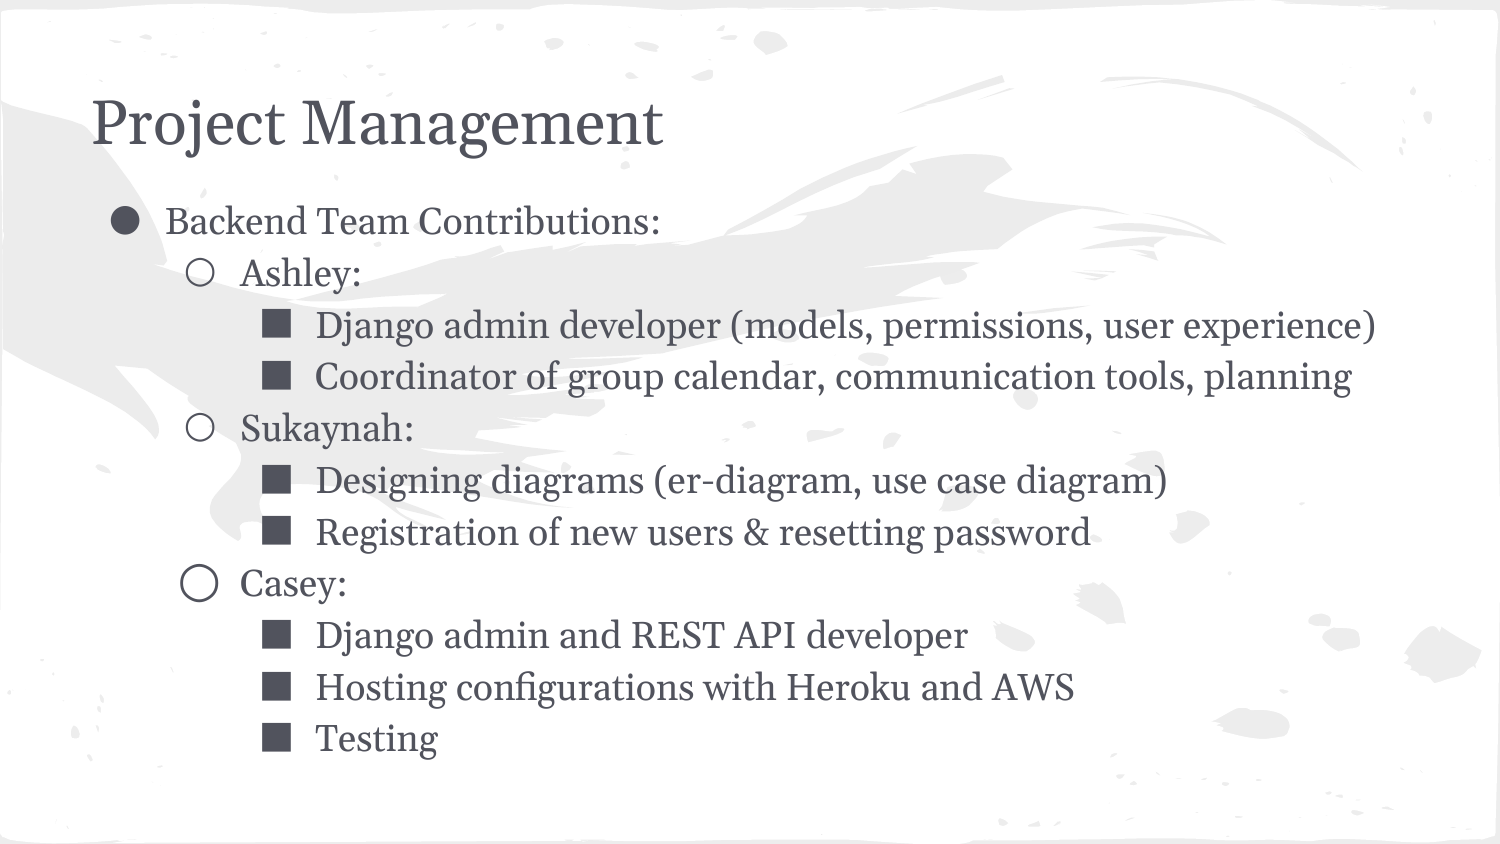

# Project Management
Backend Team Contributions:
Ashley:
Django admin developer (models, permissions, user experience)
Coordinator of group calendar, communication tools, planning
Sukaynah:
Designing diagrams (er-diagram, use case diagram)
Registration of new users & resetting password
Casey:
Django admin and REST API developer
Hosting configurations with Heroku and AWS
Testing